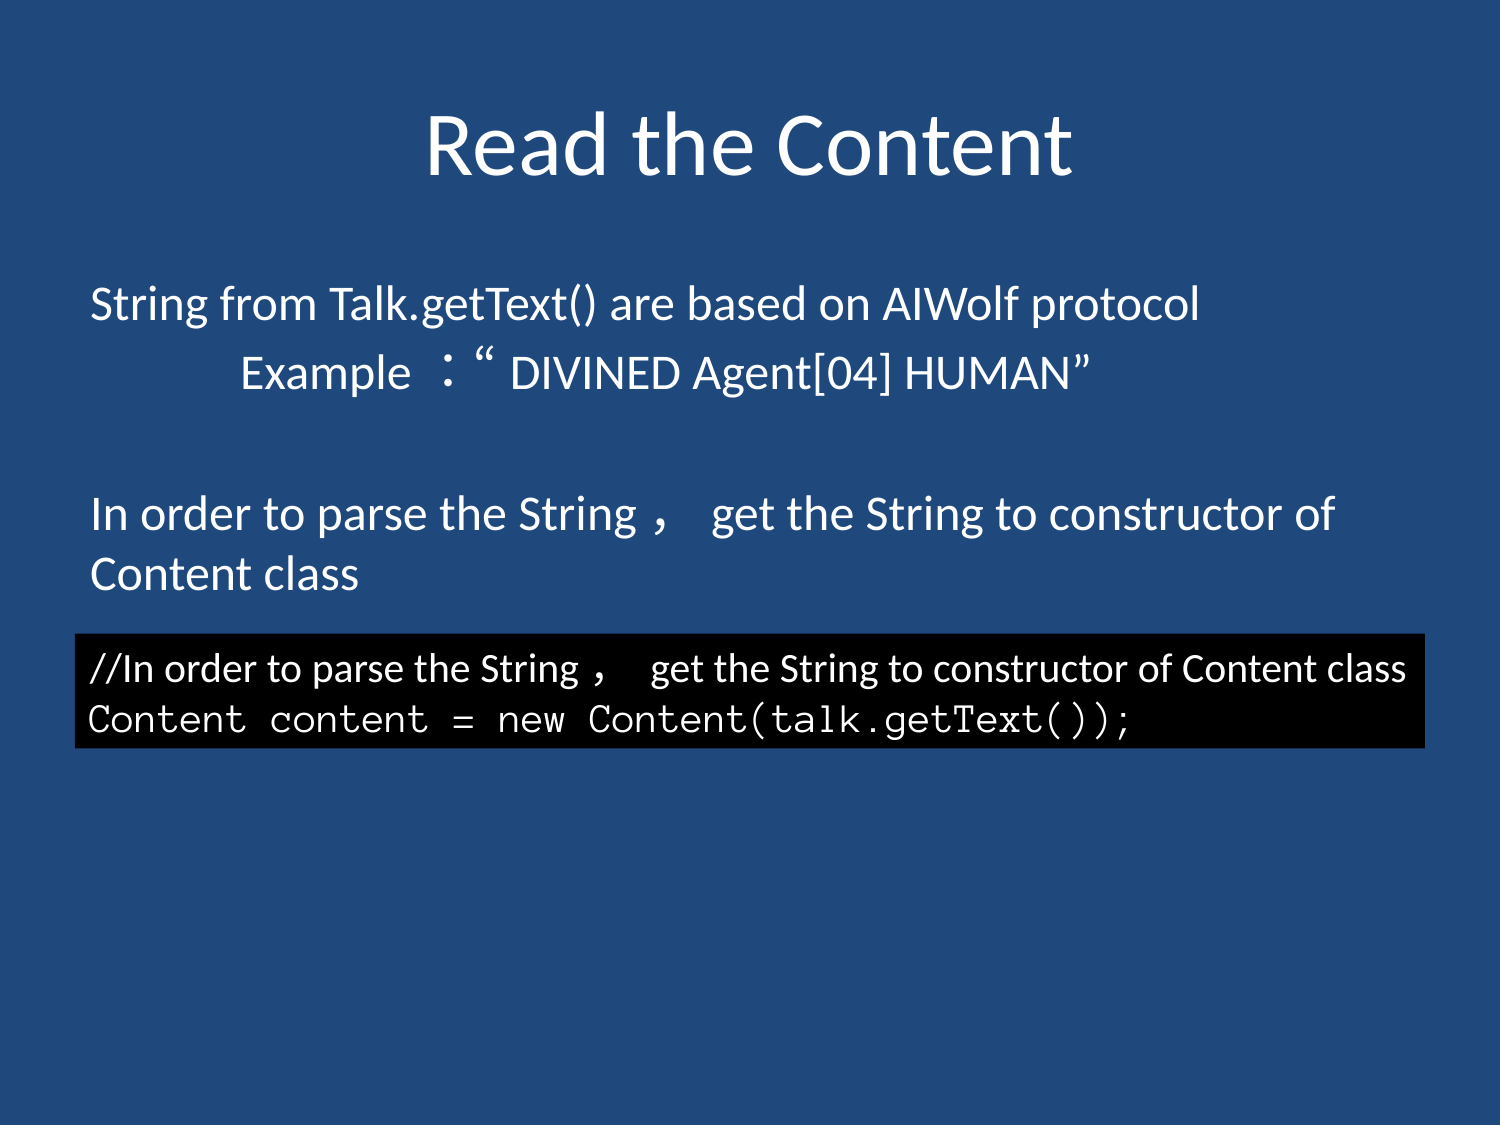

# Read the Content
String from Talk.getText() are based on AIWolf protocol
	Example：“DIVINED Agent[04] HUMAN”

In order to parse the String，get the String to constructor of Content class
//In order to parse the String， get the String to constructor of Content class
Content content = new Content(talk.getText());